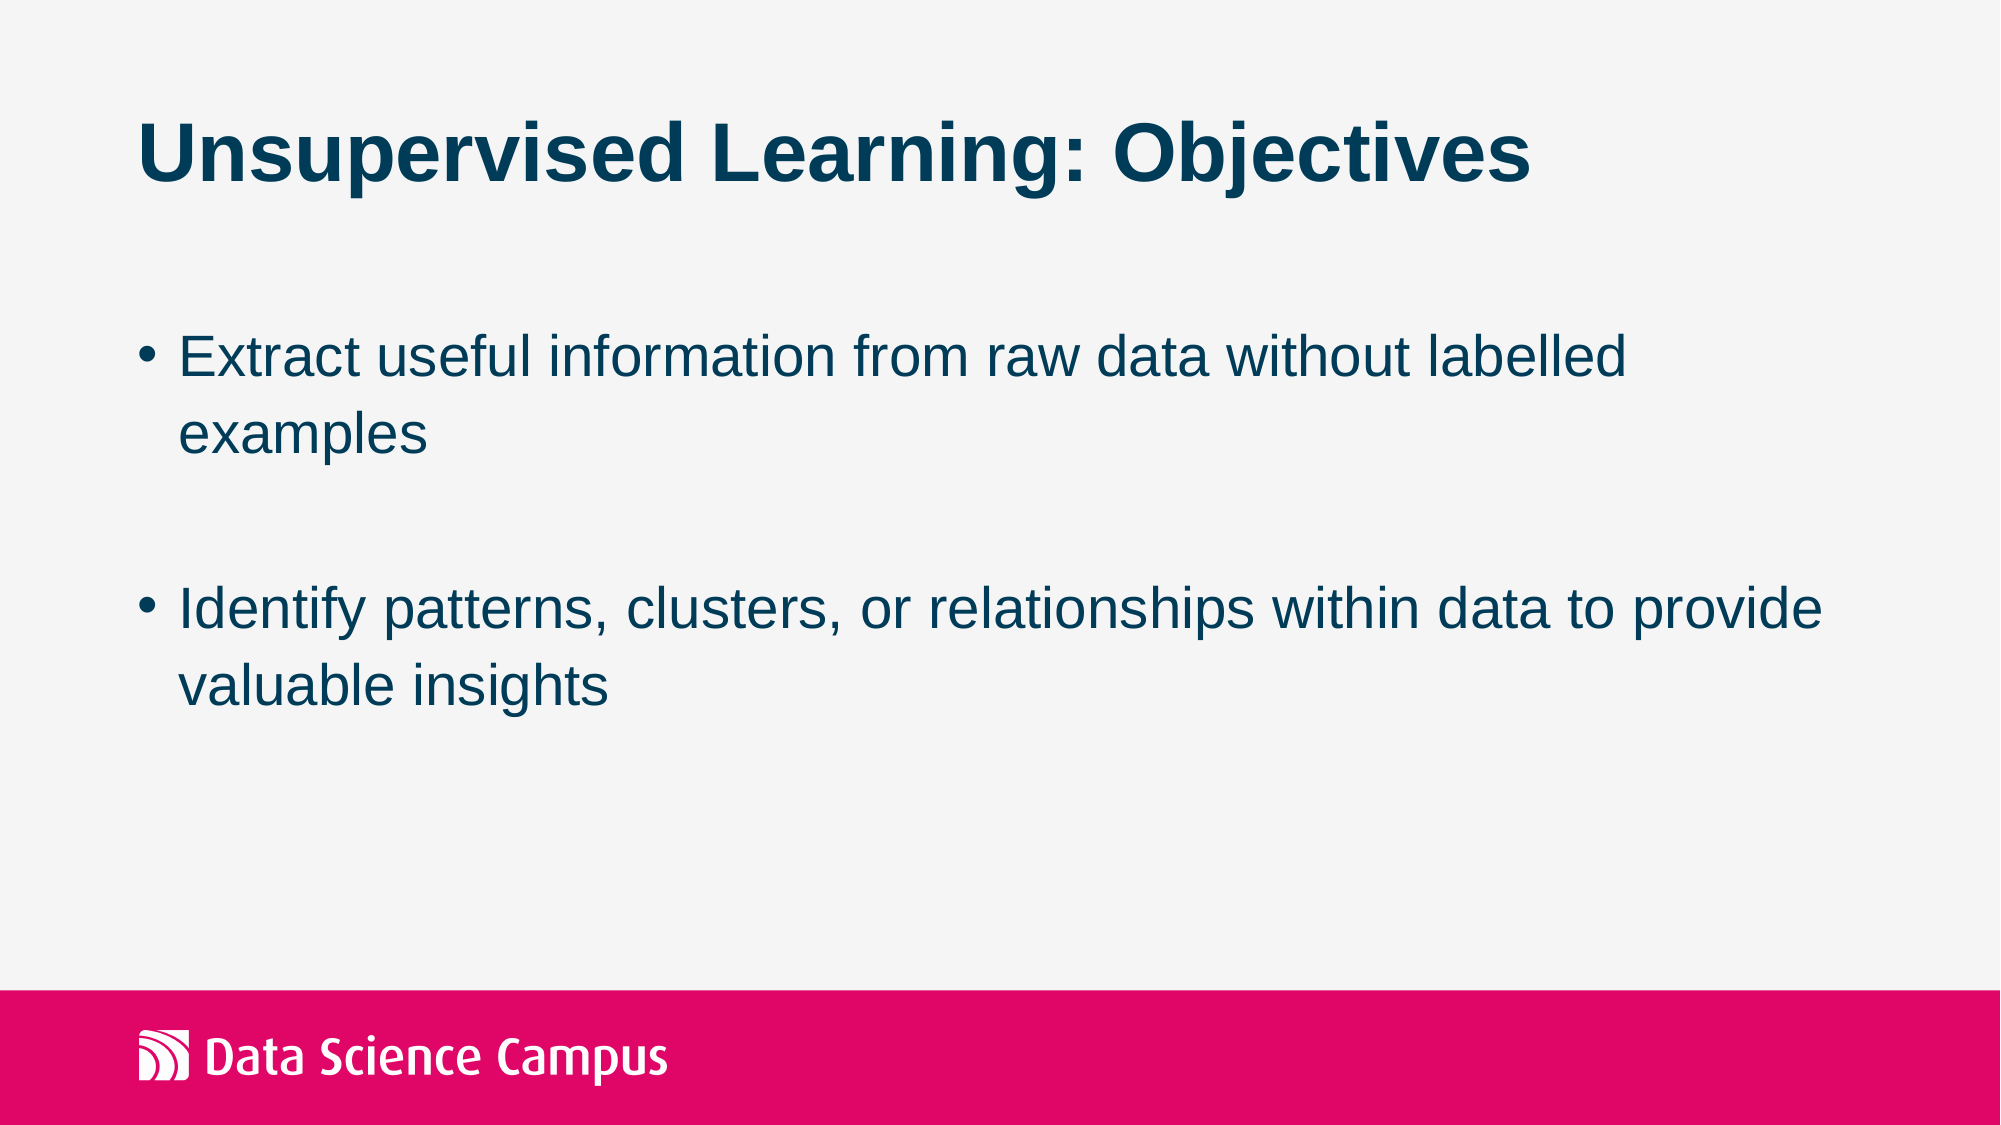

# Unsupervised Learning: Objectives
Extract useful information from raw data without labelled examples

Identify patterns, clusters, or relationships within data to provide valuable insights